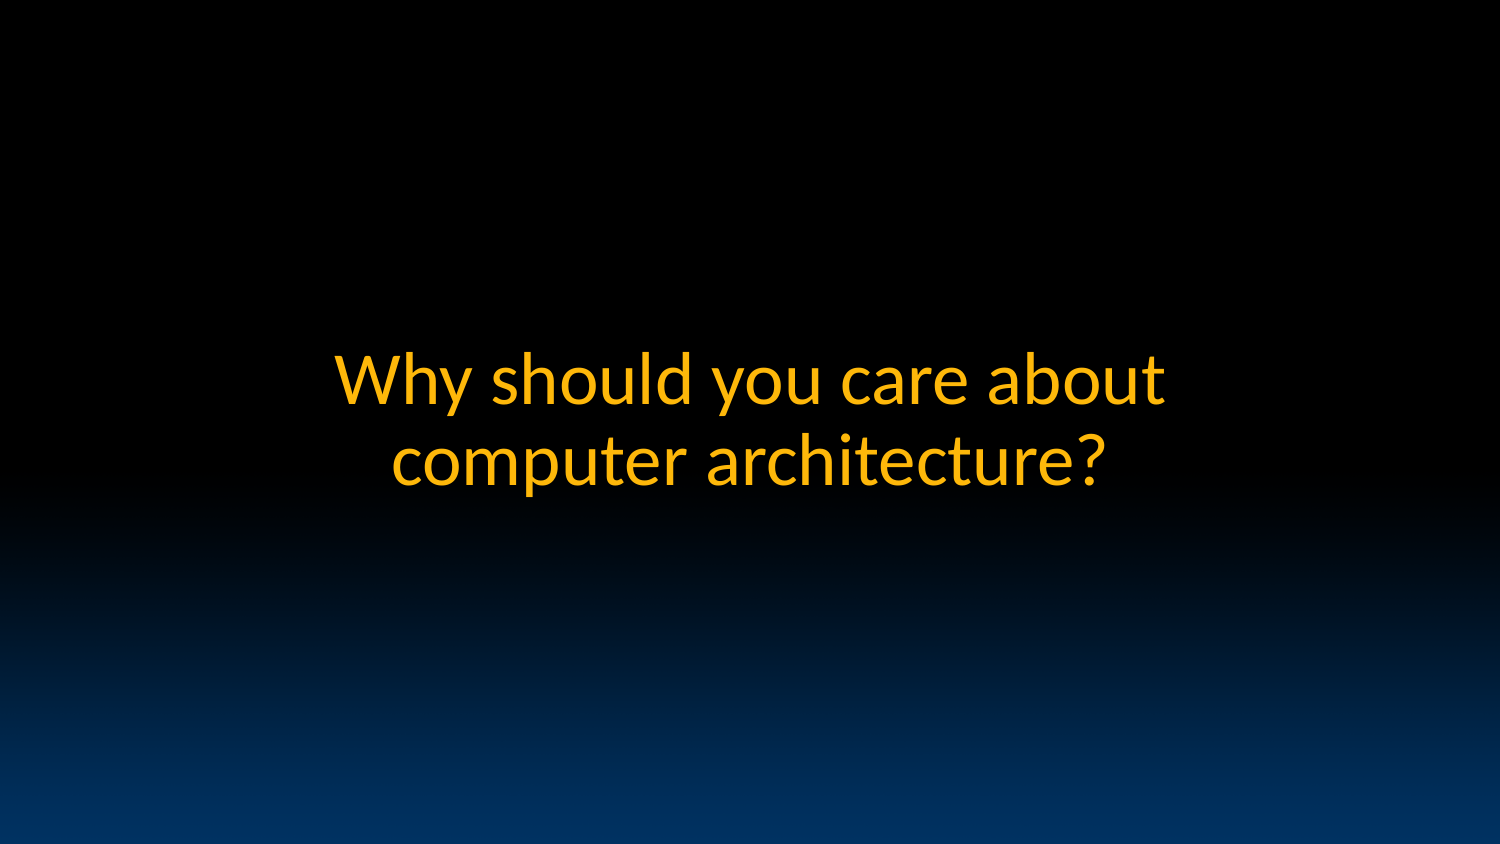

Why should you care about computer architecture?